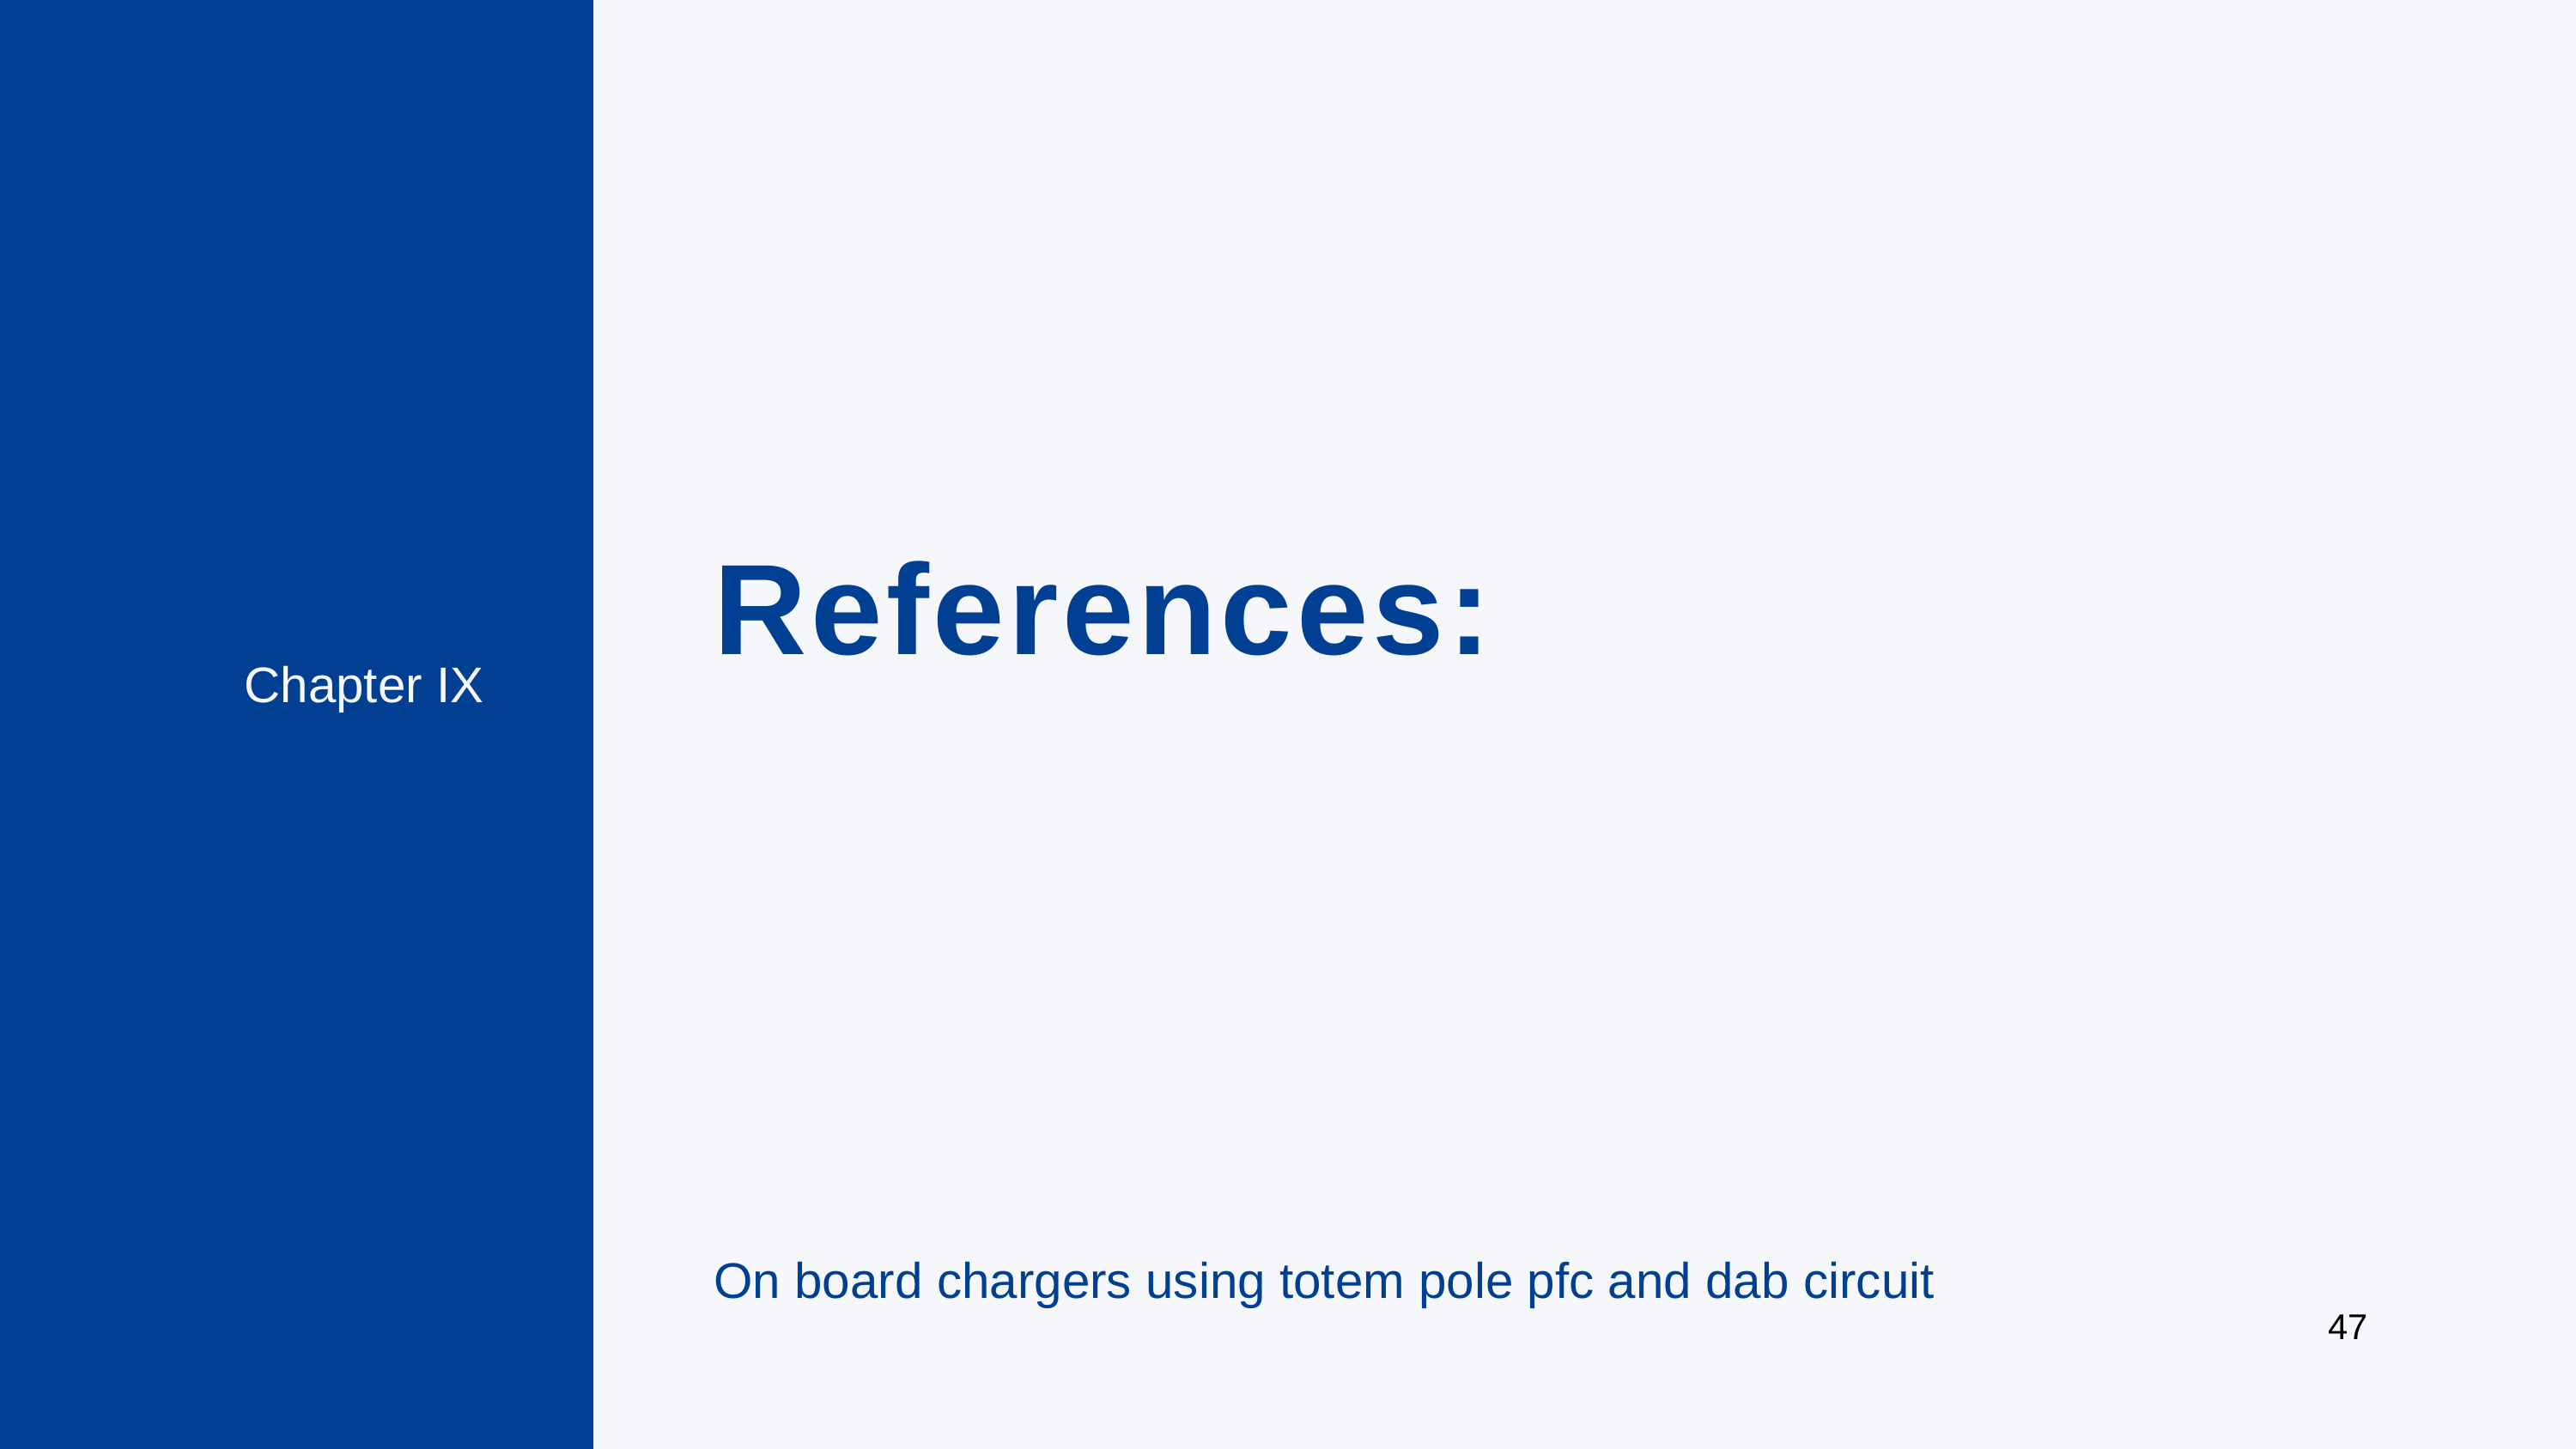

References:
Chapter IX
On board chargers using totem pole pfc and dab circuit
47